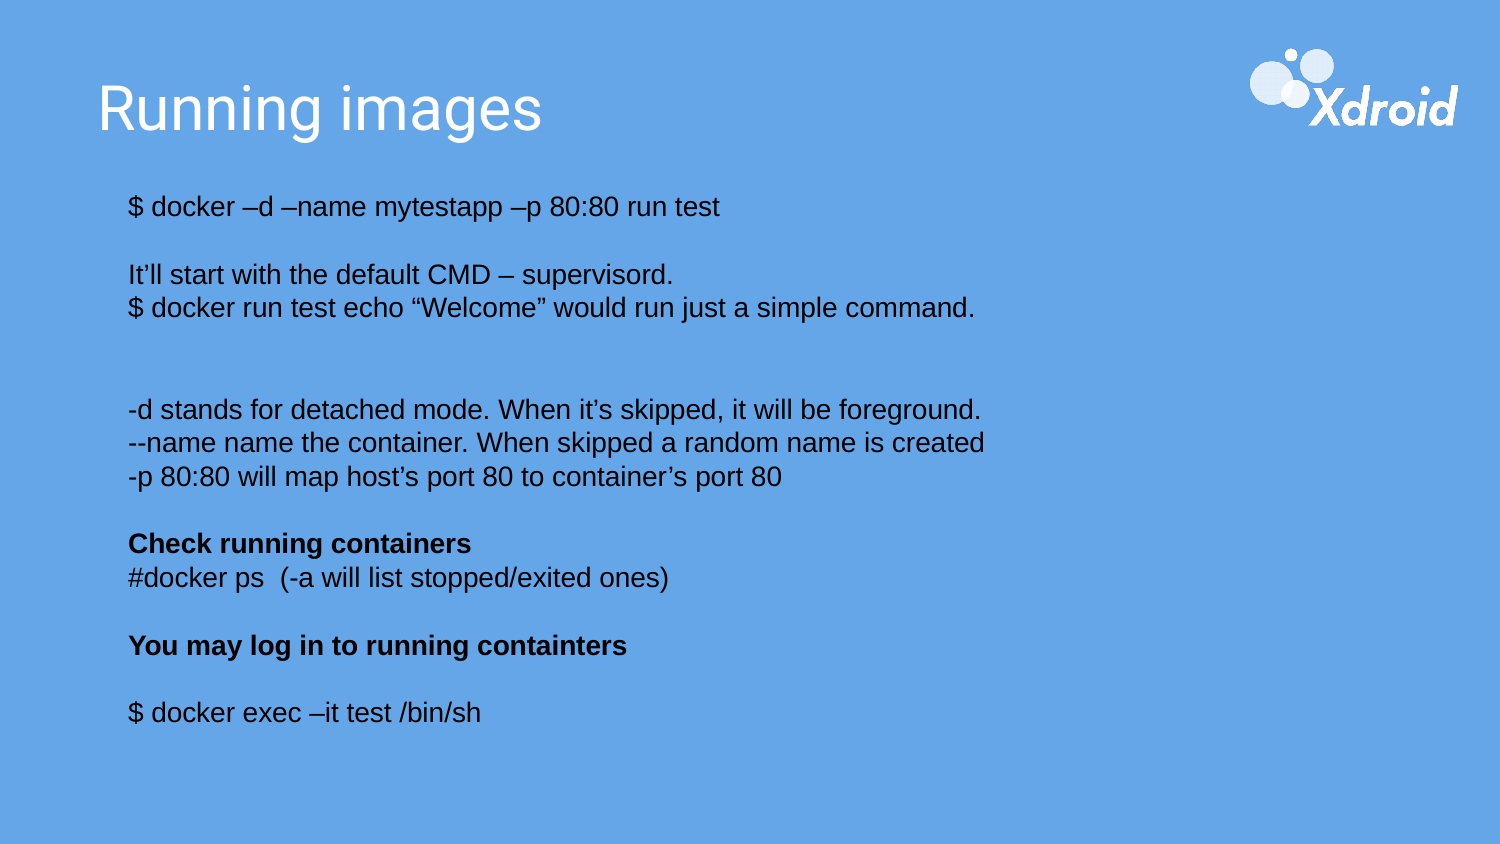

Running images

$ docker –d –name mytestapp –p 80:80 run test

It’ll start with the default CMD – supervisord.
$ docker run test echo “Welcome” would run just a simple command.

-d stands for detached mode. When it’s skipped, it will be foreground.
--name name the container. When skipped a random name is created
-p 80:80 will map host’s port 80 to container’s port 80

Check running containers
#docker ps  (-a will list stopped/exited ones)

You may log in to running containters

$ docker exec –it test /bin/sh